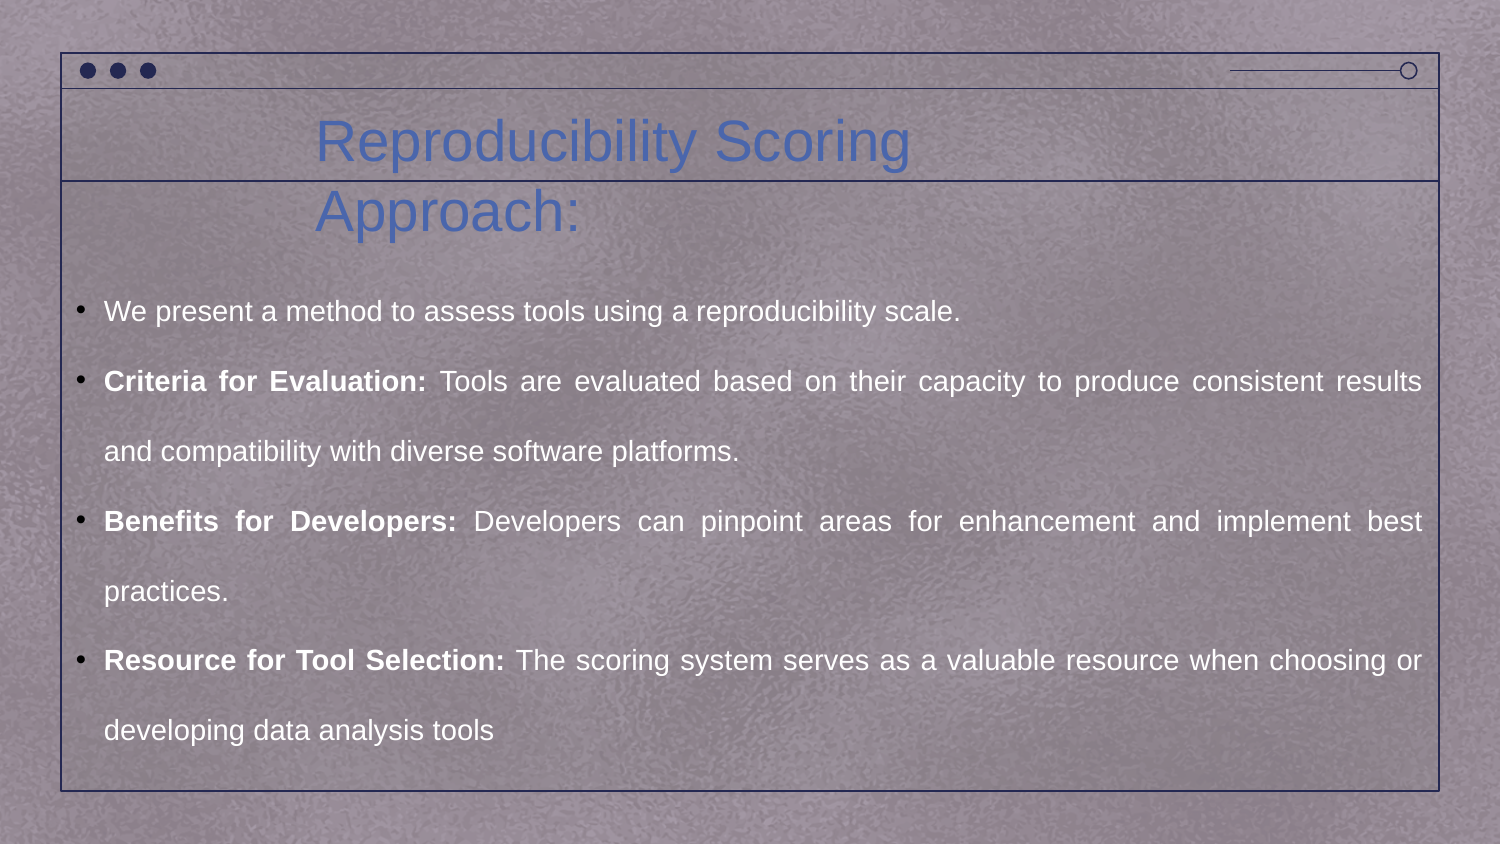

Reproducibility Scoring Approach:
We present a method to assess tools using a reproducibility scale.
Criteria for Evaluation: Tools are evaluated based on their capacity to produce consistent results and compatibility with diverse software platforms.
Benefits for Developers: Developers can pinpoint areas for enhancement and implement best practices.
Resource for Tool Selection: The scoring system serves as a valuable resource when choosing or developing data analysis tools